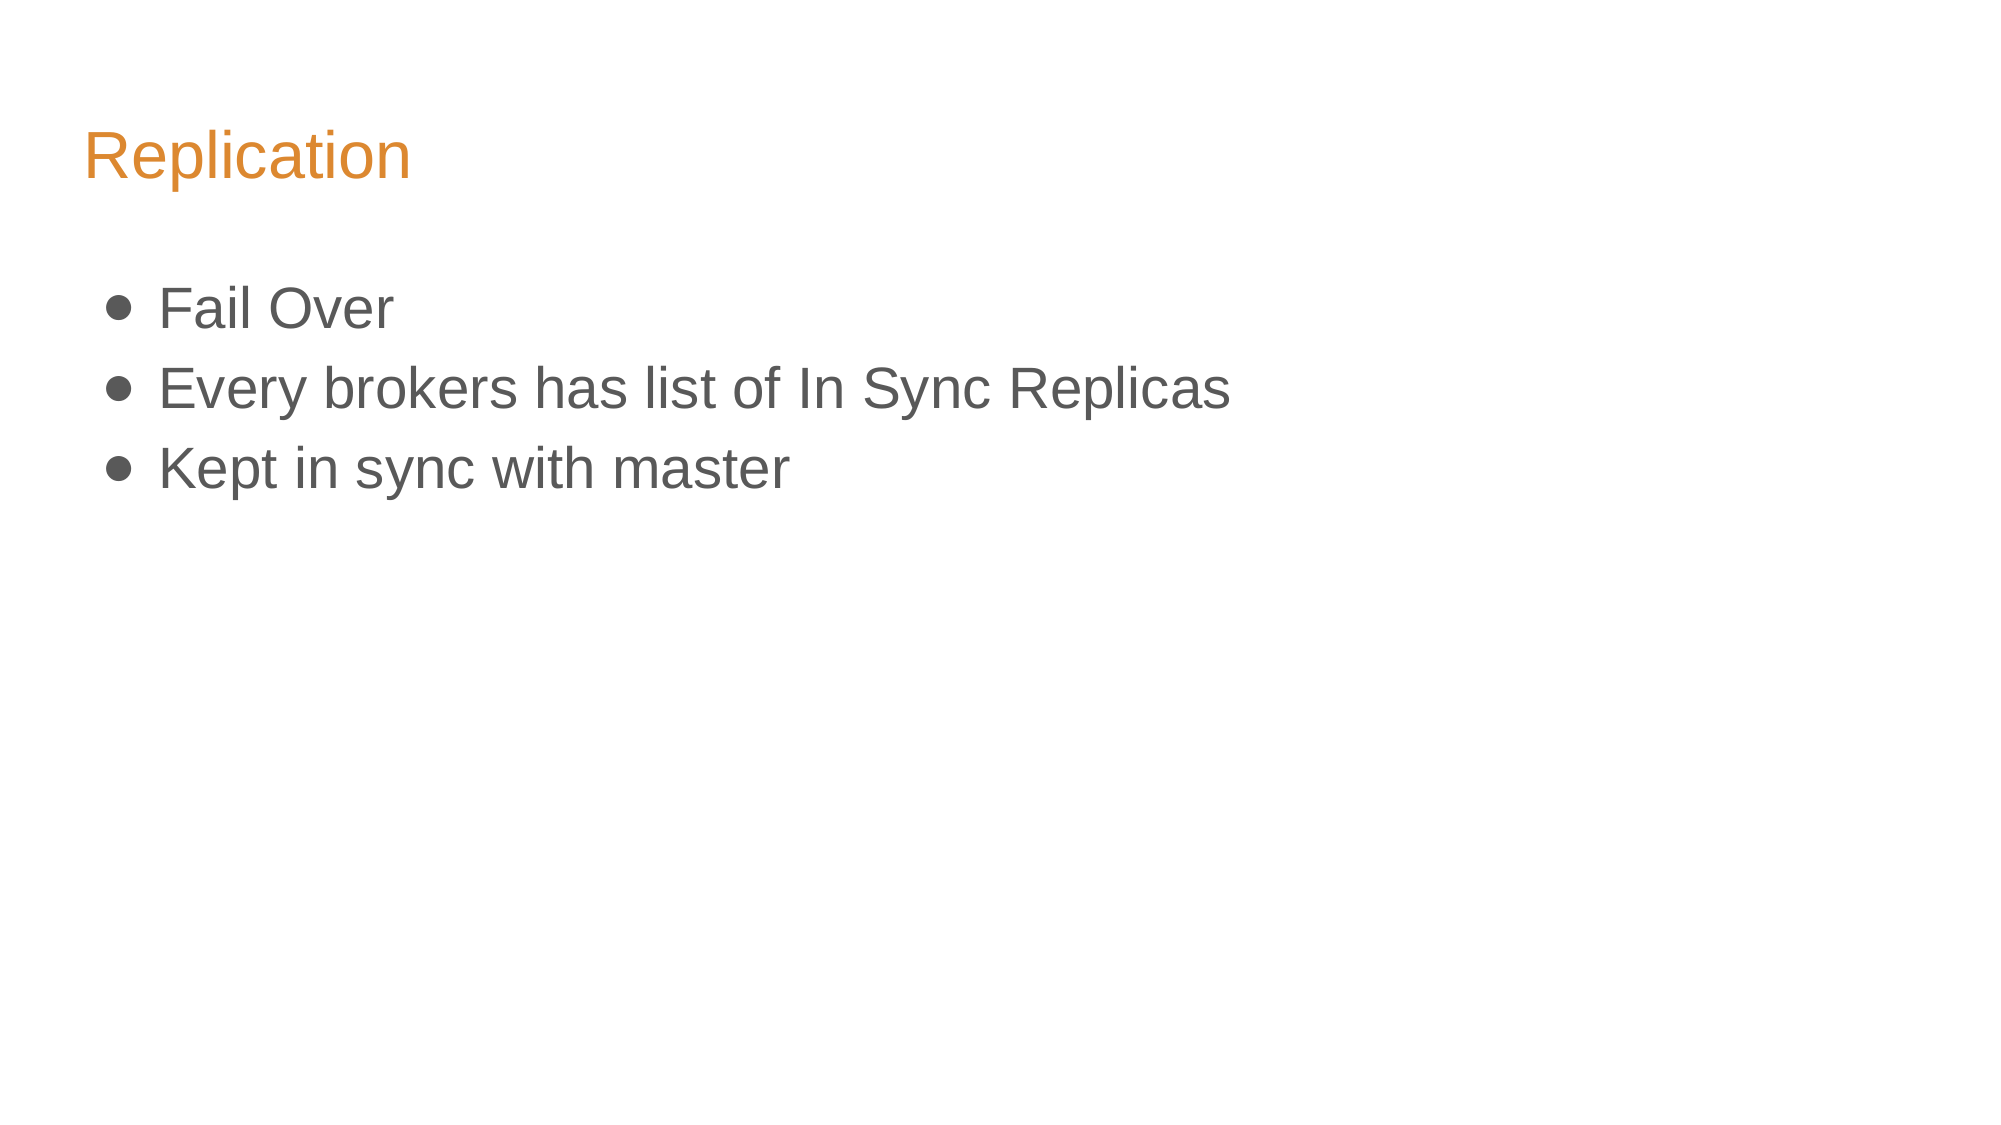

# Replication
Fail Over
Every brokers has list of In Sync Replicas
Kept in sync with master